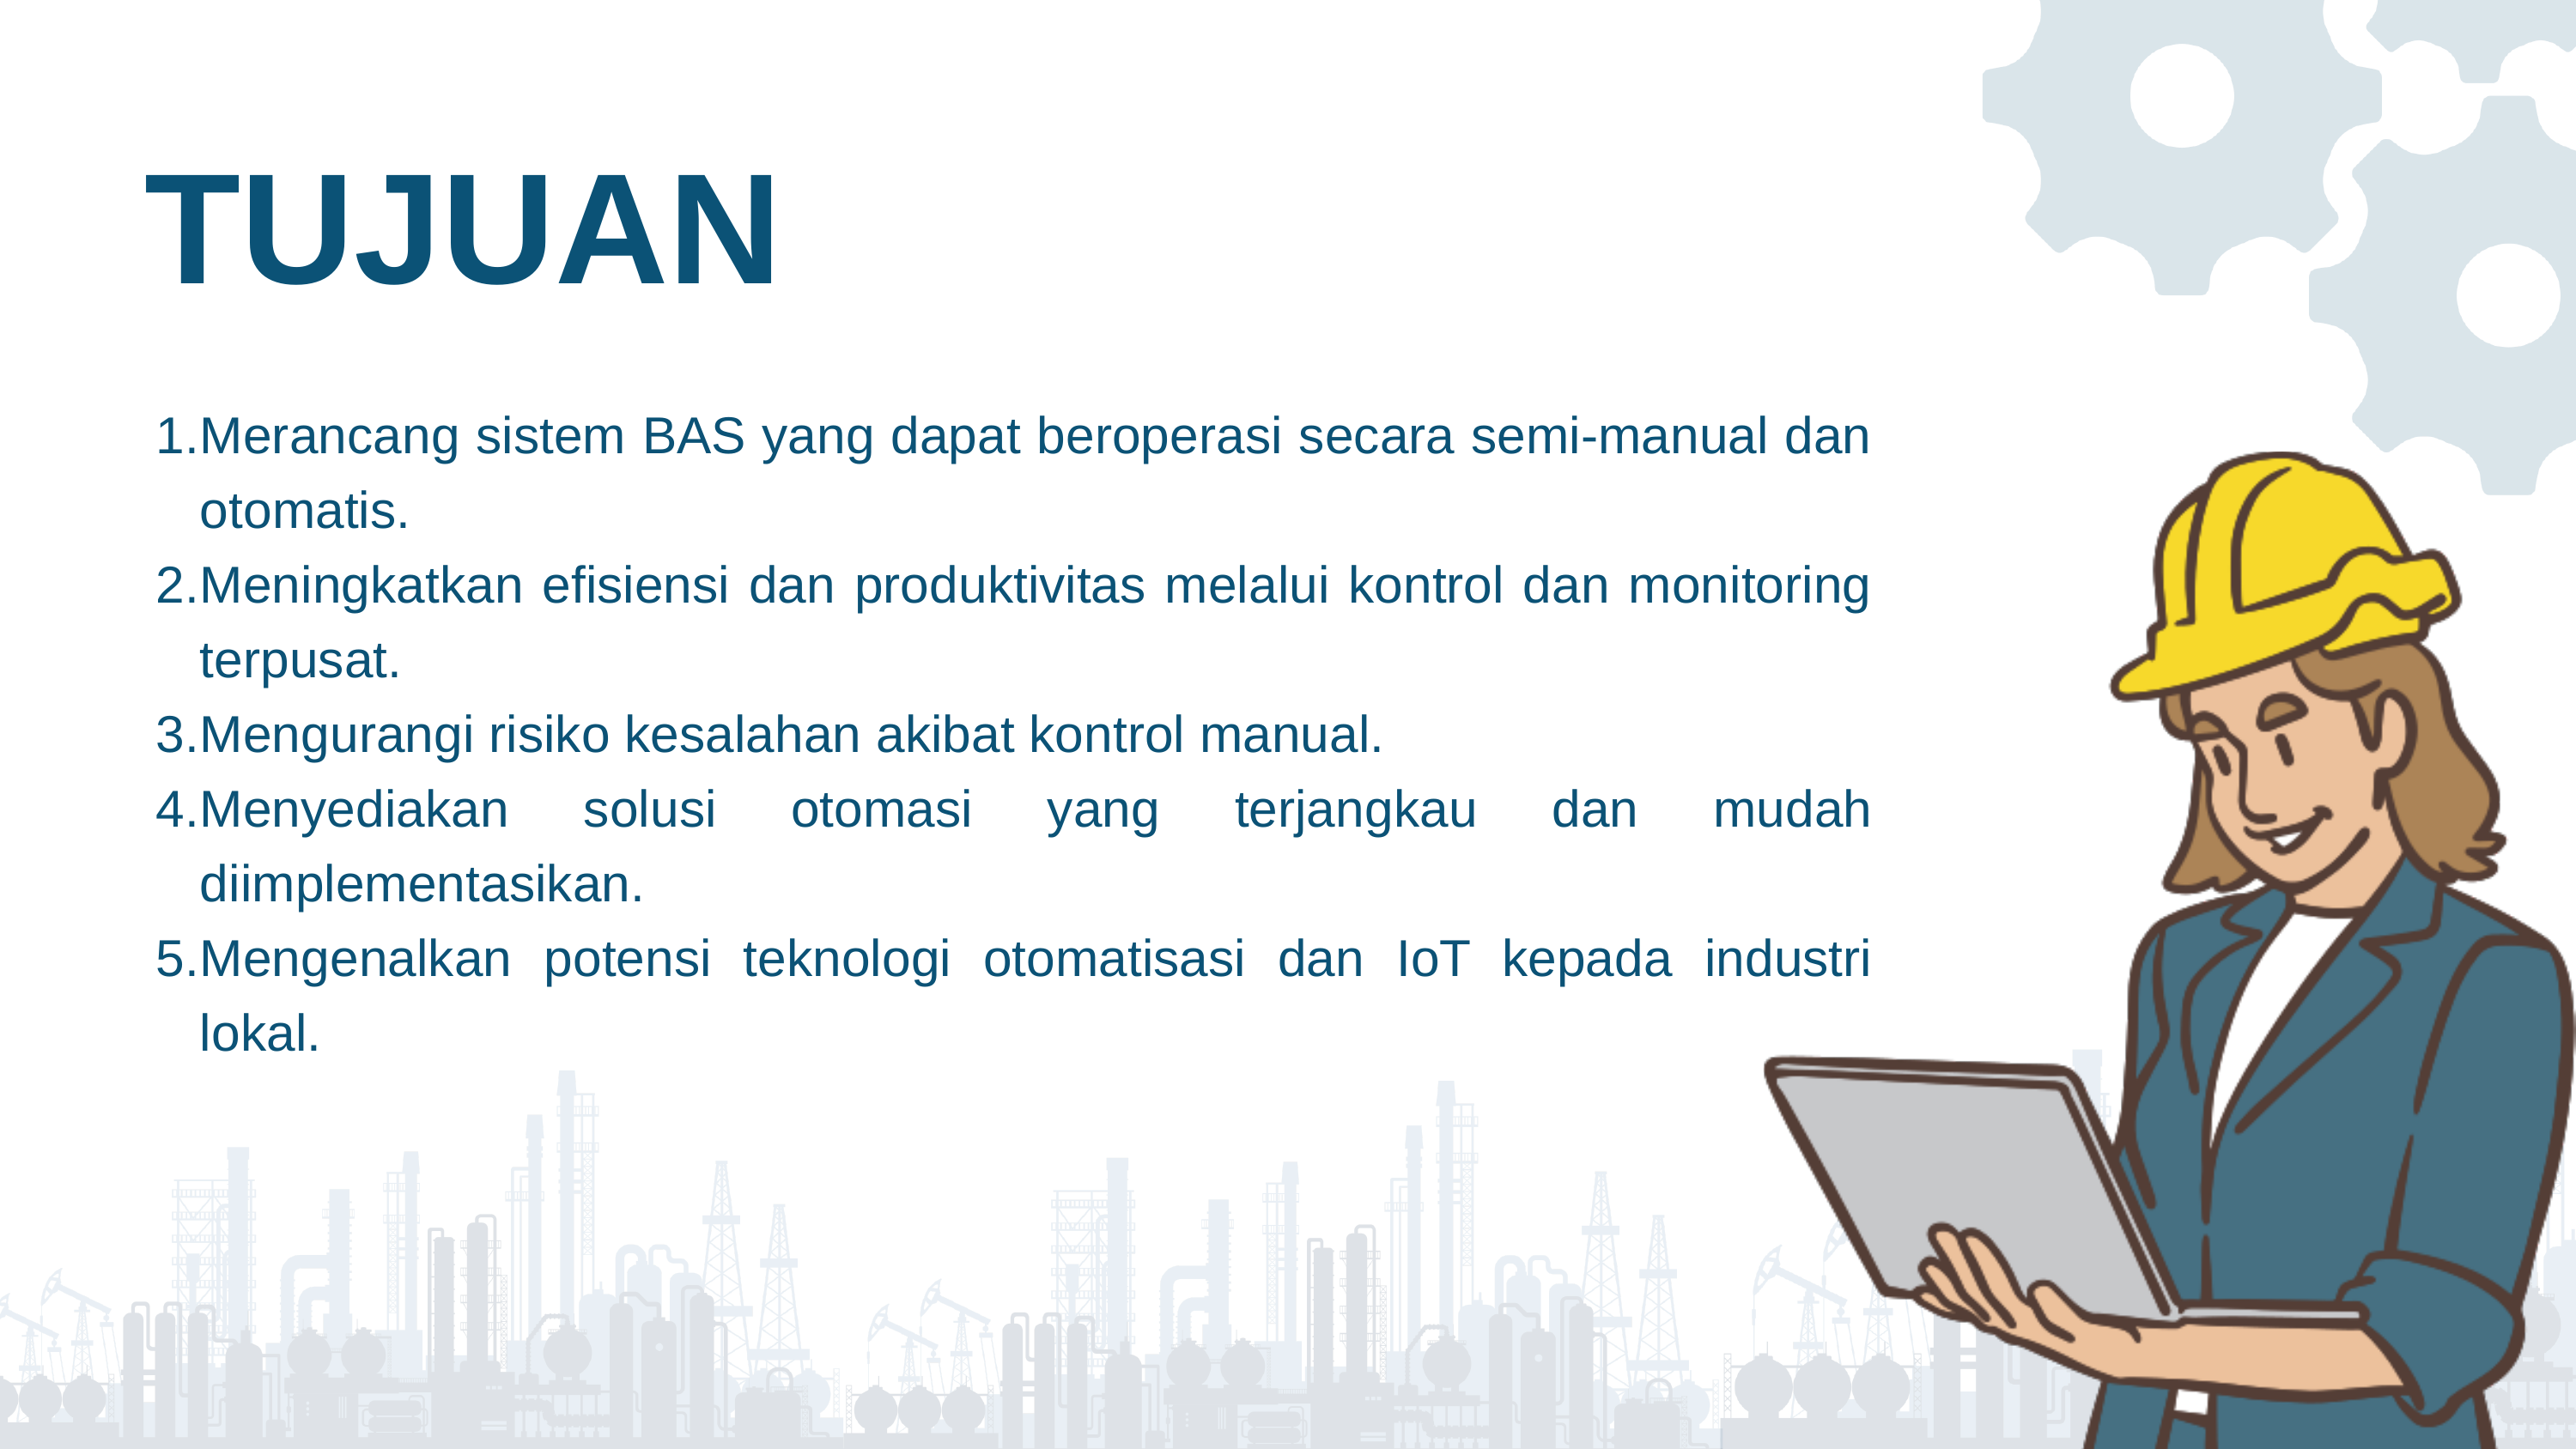

TUJUAN
Merancang sistem BAS yang dapat beroperasi secara semi-manual dan otomatis.
Meningkatkan efisiensi dan produktivitas melalui kontrol dan monitoring terpusat.
Mengurangi risiko kesalahan akibat kontrol manual.
Menyediakan solusi otomasi yang terjangkau dan mudah diimplementasikan.
Mengenalkan potensi teknologi otomatisasi dan IoT kepada industri lokal.